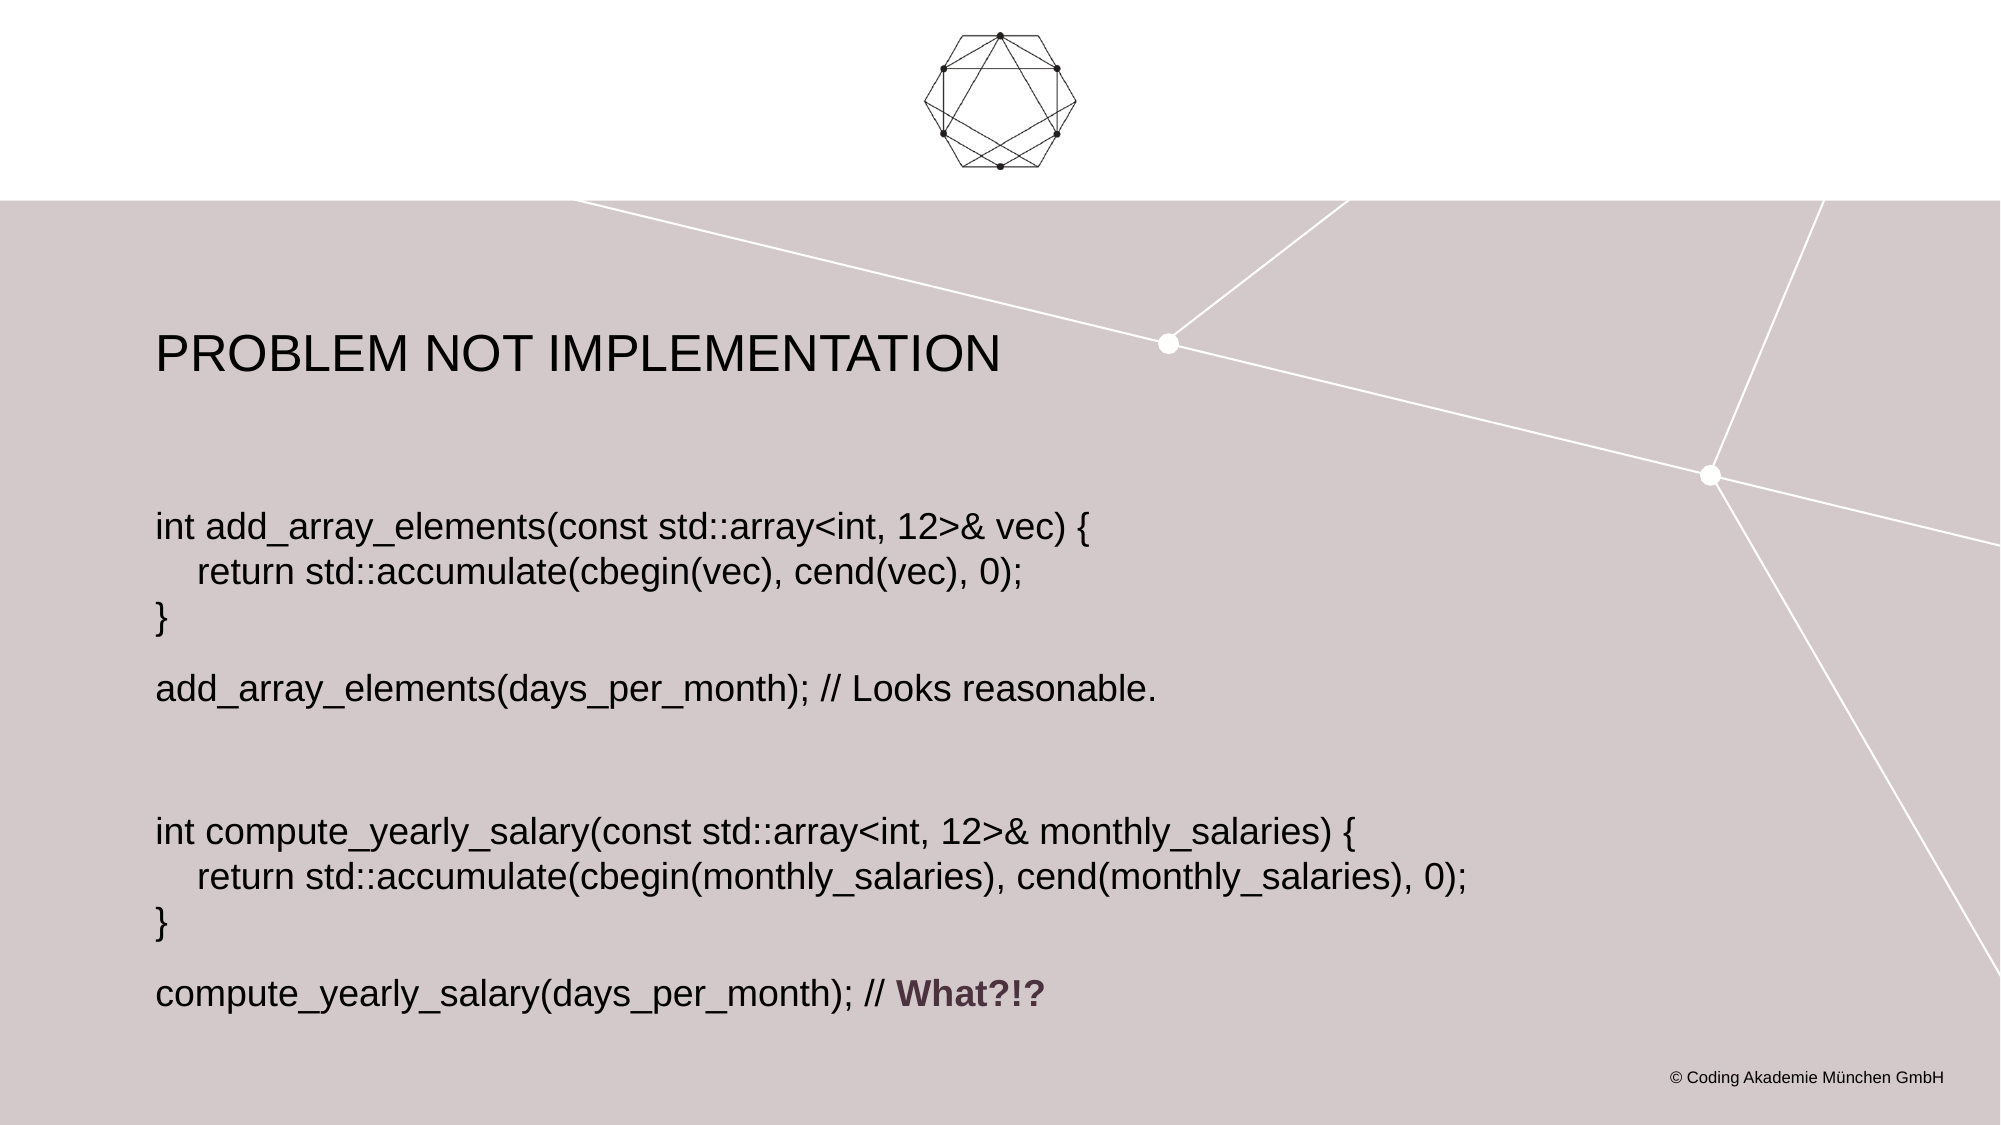

# Problem not Implementation
int add_array_elements(const std::array<int, 12>& vec) {
    return std::accumulate(cbegin(vec), cend(vec), 0);
}
add_array_elements(days_per_month); // Looks reasonable.

int compute_yearly_salary(const std::array<int, 12>& monthly_salaries) {
    return std::accumulate(cbegin(monthly_salaries), cend(monthly_salaries), 0);
}
compute_yearly_salary(days_per_month); // What?!?
© Coding Akademie München GmbH